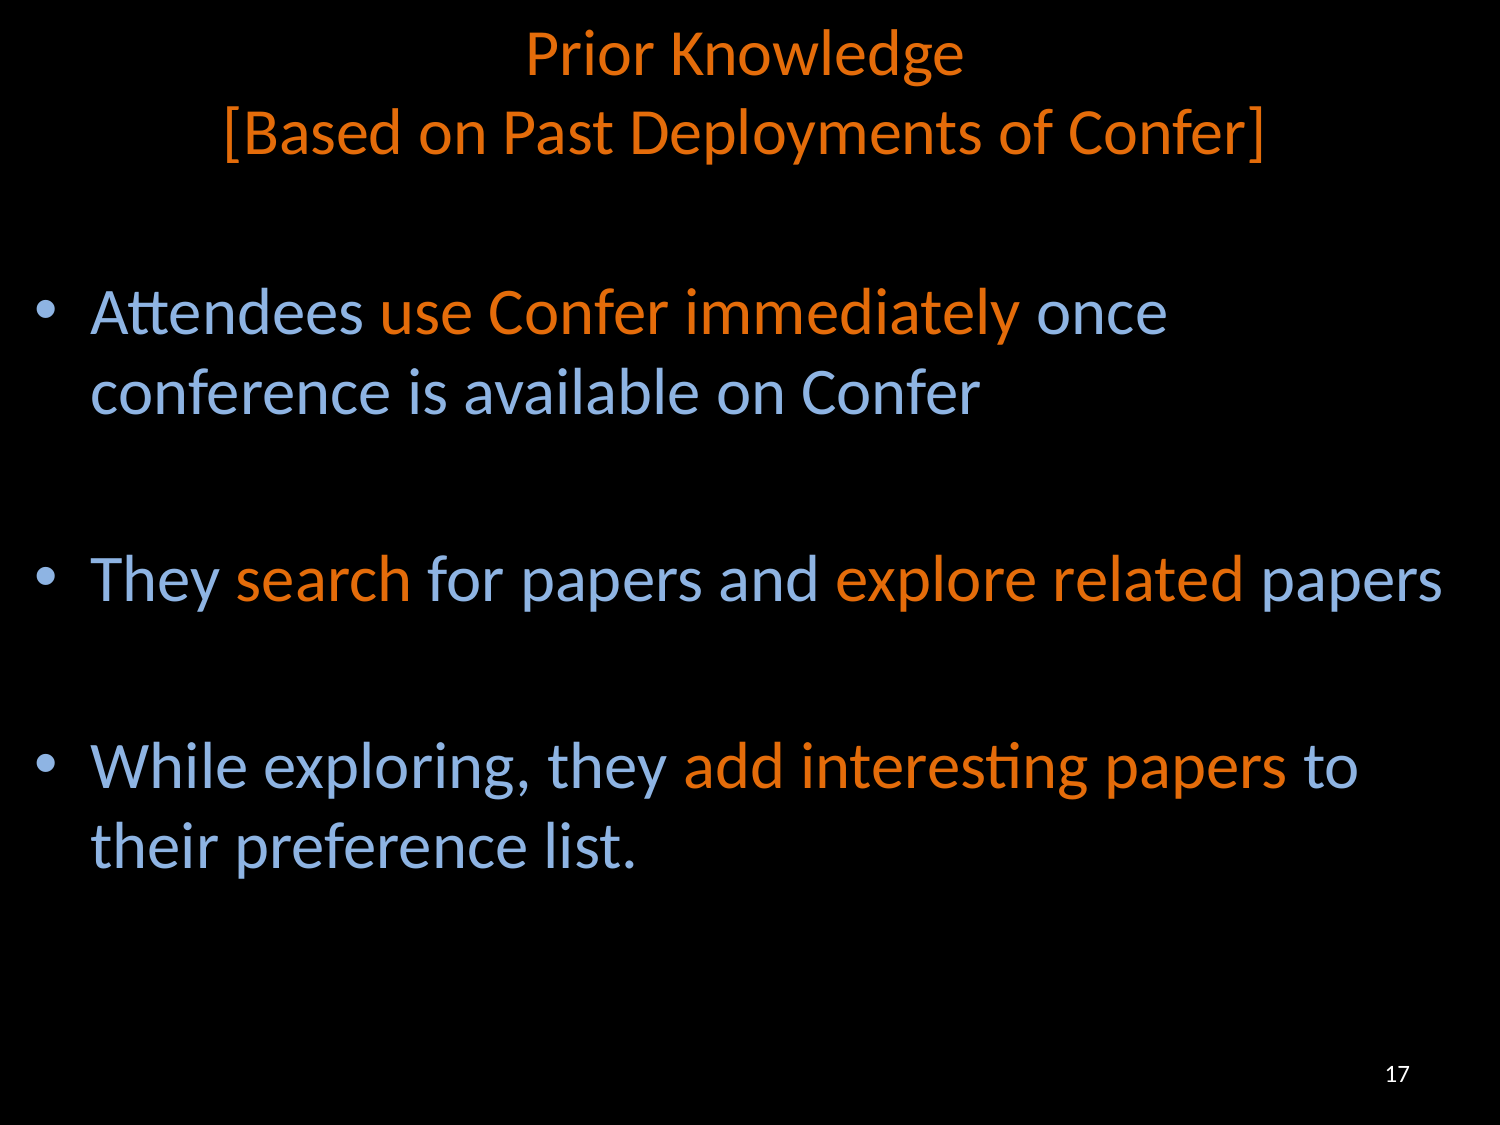

# Prior Knowledge [Based on Past Deployments of Confer]
Attendees use Confer immediately once conference is available on Confer

They search for papers and explore related papers

While exploring, they add interesting papers to their preference list.
17